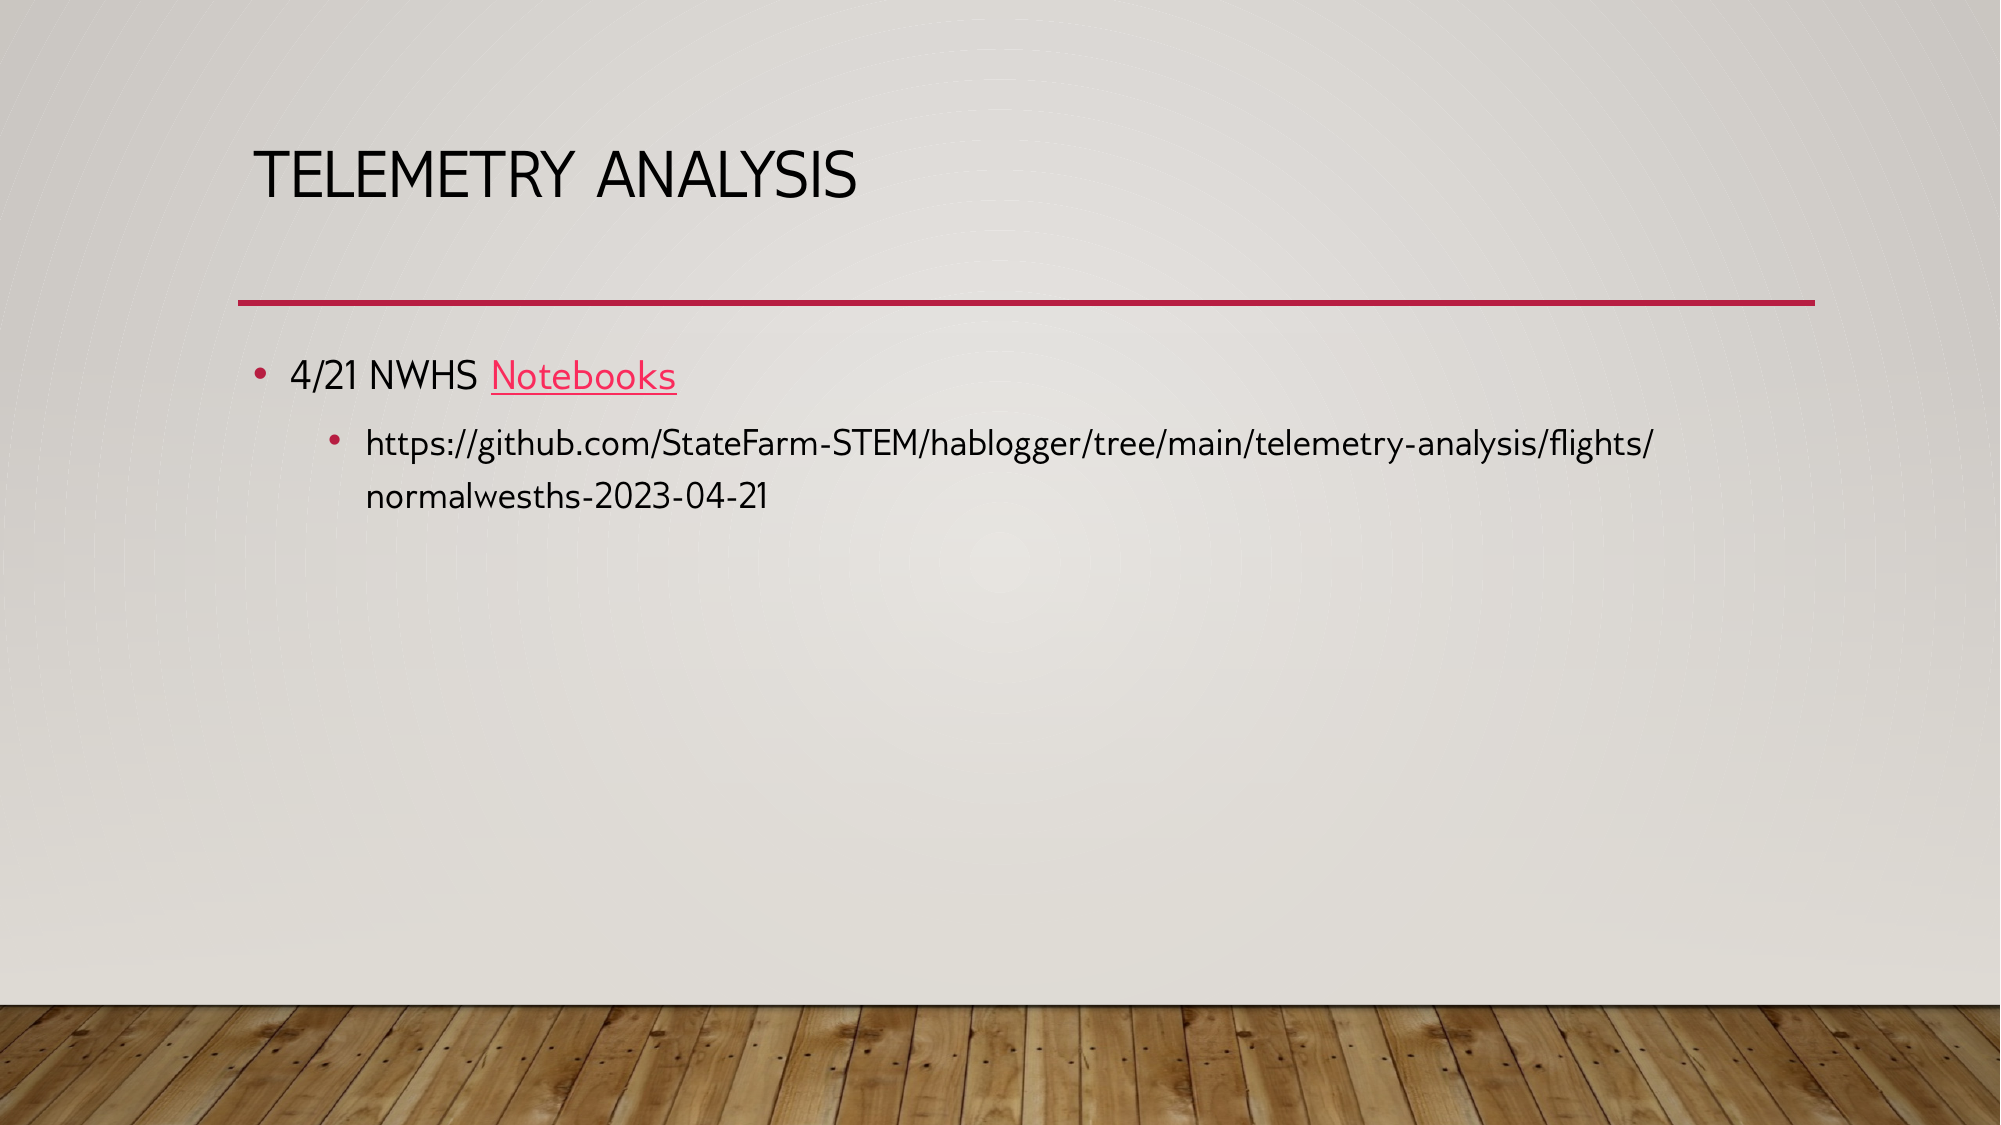

# Telemetry analysis
4/21 NWHS Notebooks
https://github.com/StateFarm-STEM/hablogger/tree/main/telemetry-analysis/flights/normalwesths-2023-04-21